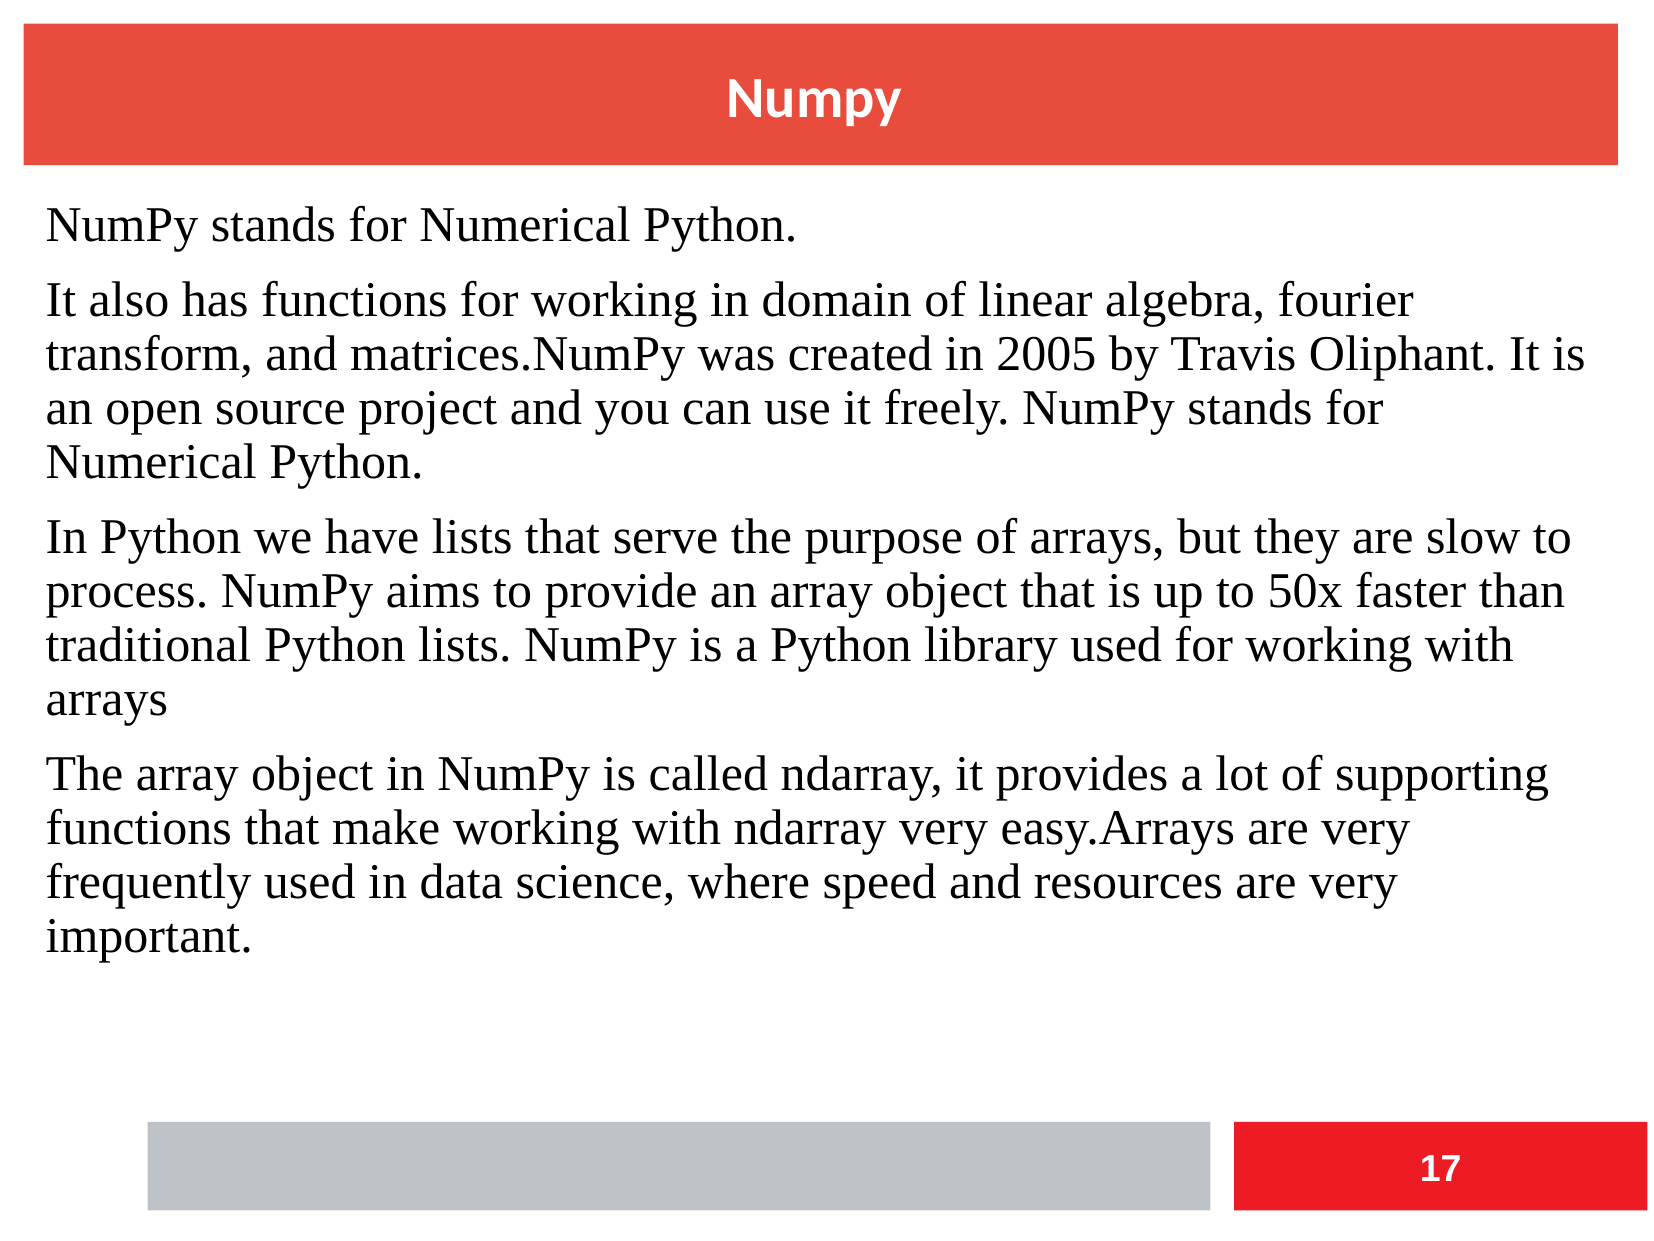

Numpy
NumPy stands for Numerical Python.
It also has functions for working in domain of linear algebra, fourier transform, and matrices.NumPy was created in 2005 by Travis Oliphant. It is an open source project and you can use it freely. NumPy stands for Numerical Python.
In Python we have lists that serve the purpose of arrays, but they are slow to process. NumPy aims to provide an array object that is up to 50x faster than traditional Python lists. NumPy is a Python library used for working with arrays
The array object in NumPy is called ndarray, it provides a lot of supporting functions that make working with ndarray very easy.Arrays are very frequently used in data science, where speed and resources are very important.

17